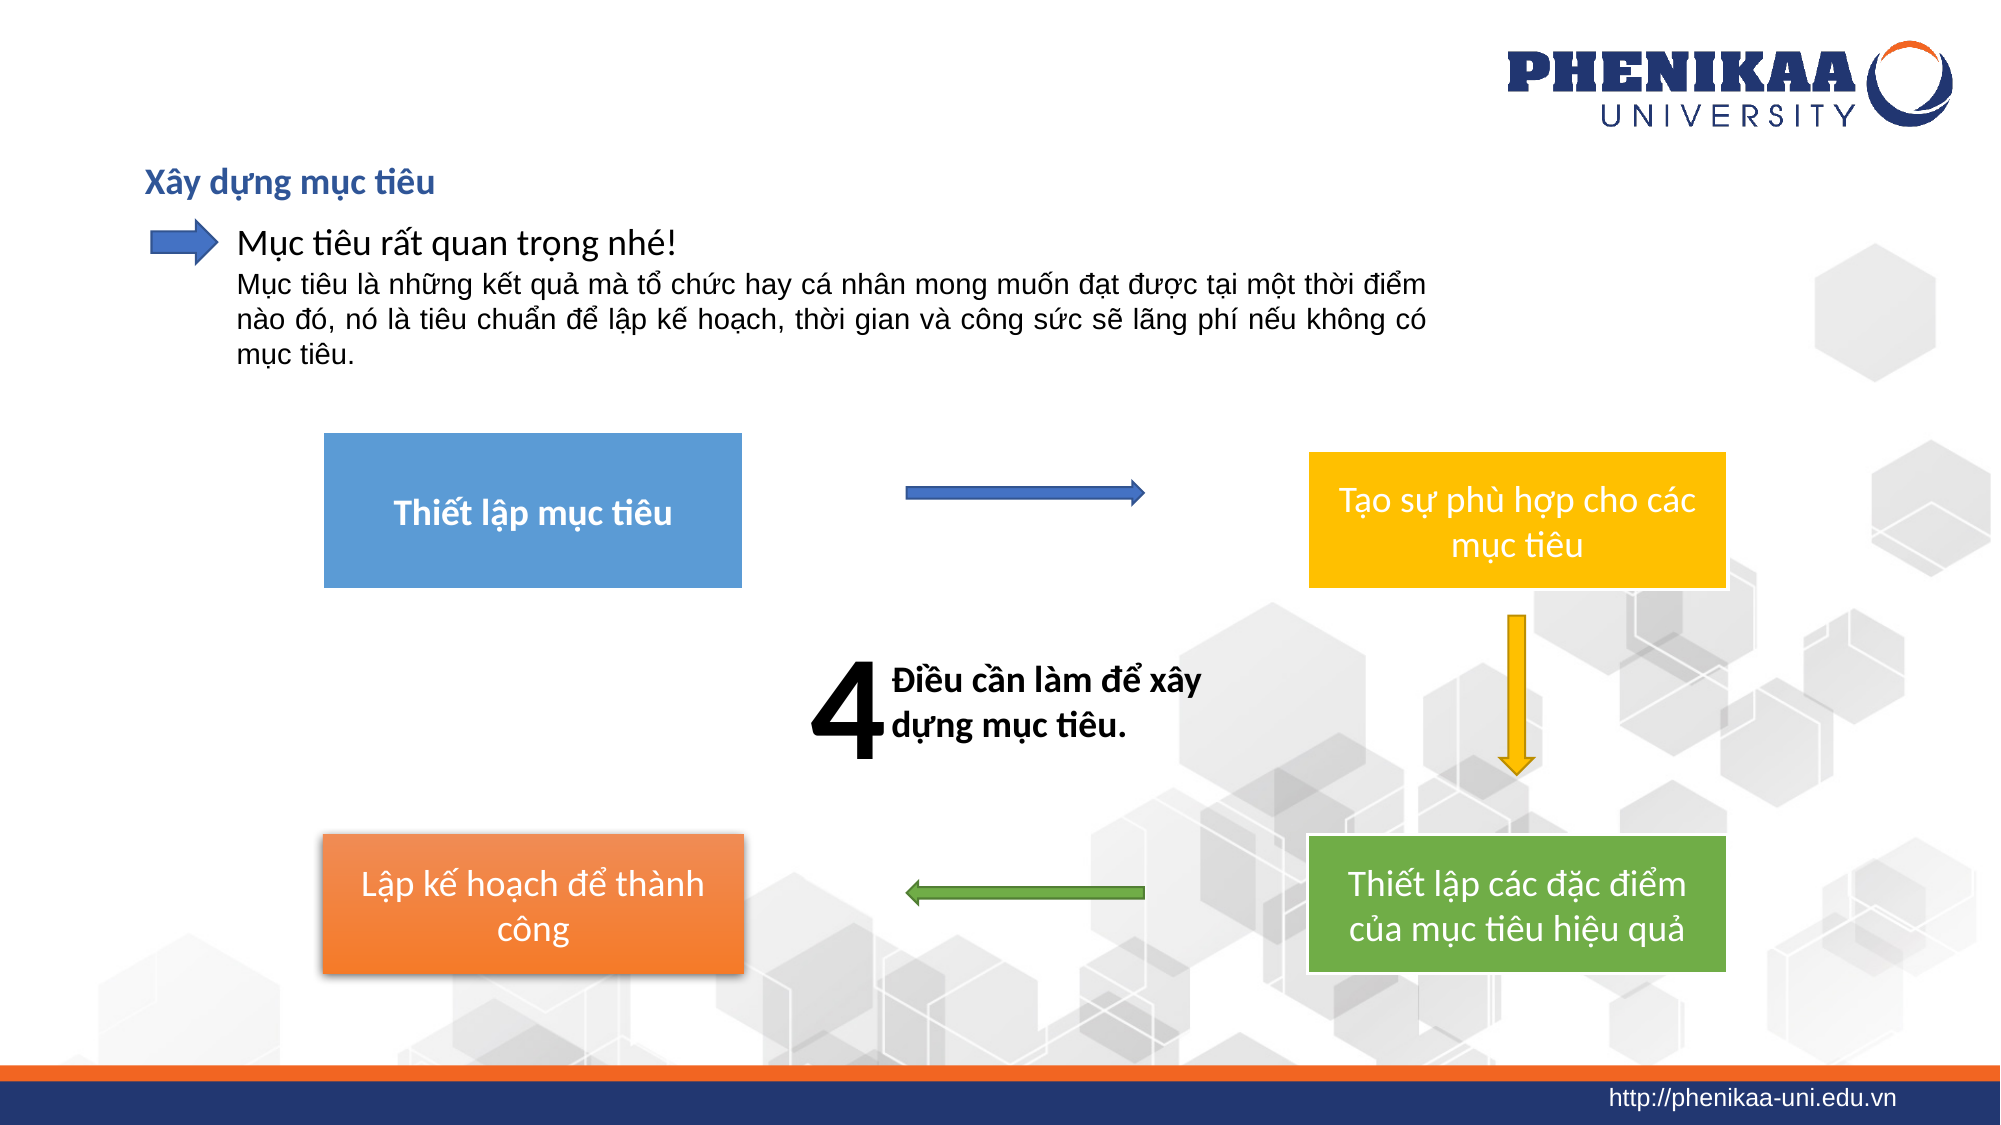

Xây dựng mục tiêu
Mục tiêu rất quan trọng nhé!

Mục tiêu là những kết quả mà tổ chức hay cá nhân mong muốn đạt được tại một thời điểm nào đó, nó là tiêu chuẩn để lập kế hoạch, thời gian và công sức sẽ lãng phí nếu không có mục tiêu.
Thiết lập mục tiêu
Tạo sự phù hợp cho các mục tiêu

4

Điều cần làm để xây dựng mục tiêu.
Lập kế hoạch để thành công
Thiết lập các đặc điểm của mục tiêu hiệu quả